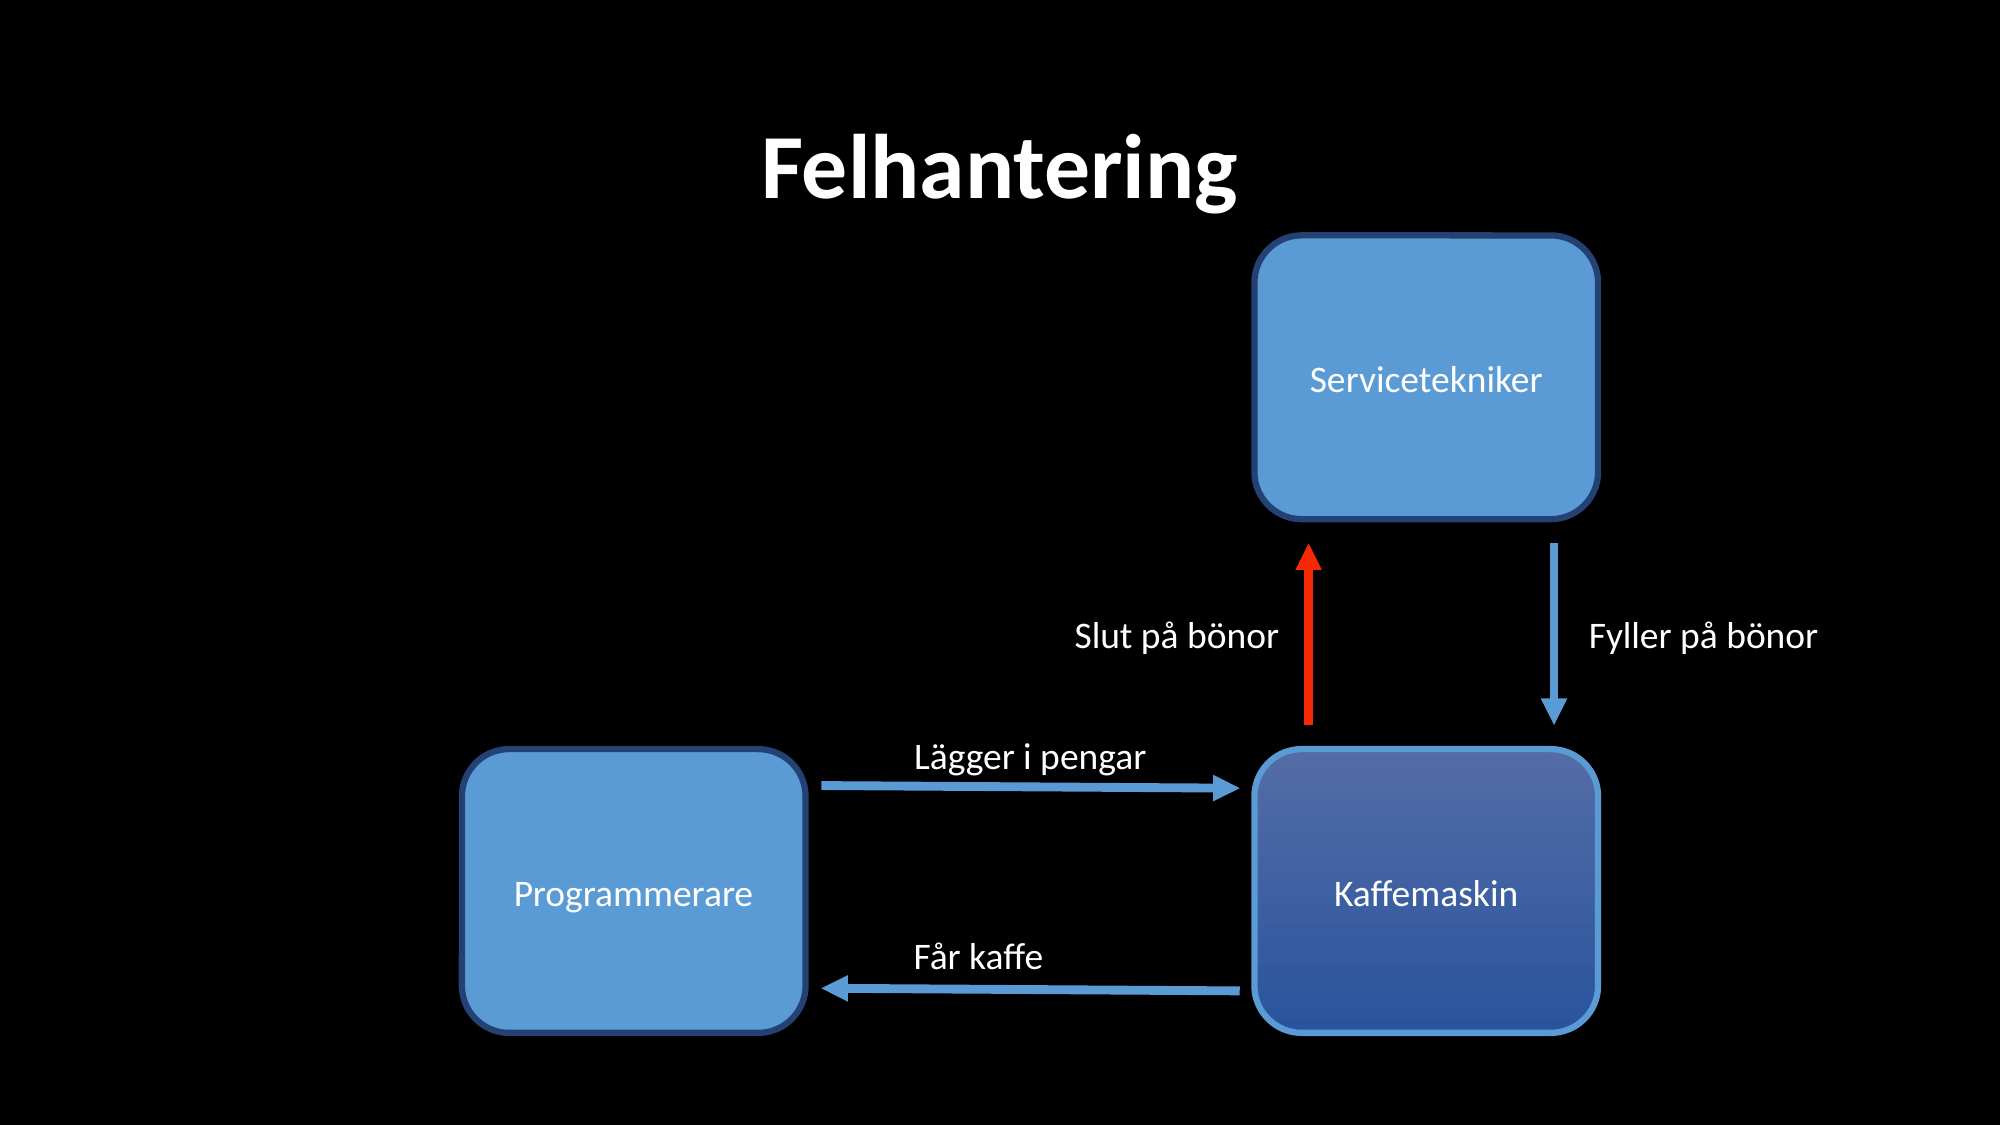

# Felhantering
Servicetekniker
Slut på bönor
Fyller på bönor
Lägger i pengar
Programmerare
Kaffemaskin
Får kaffe